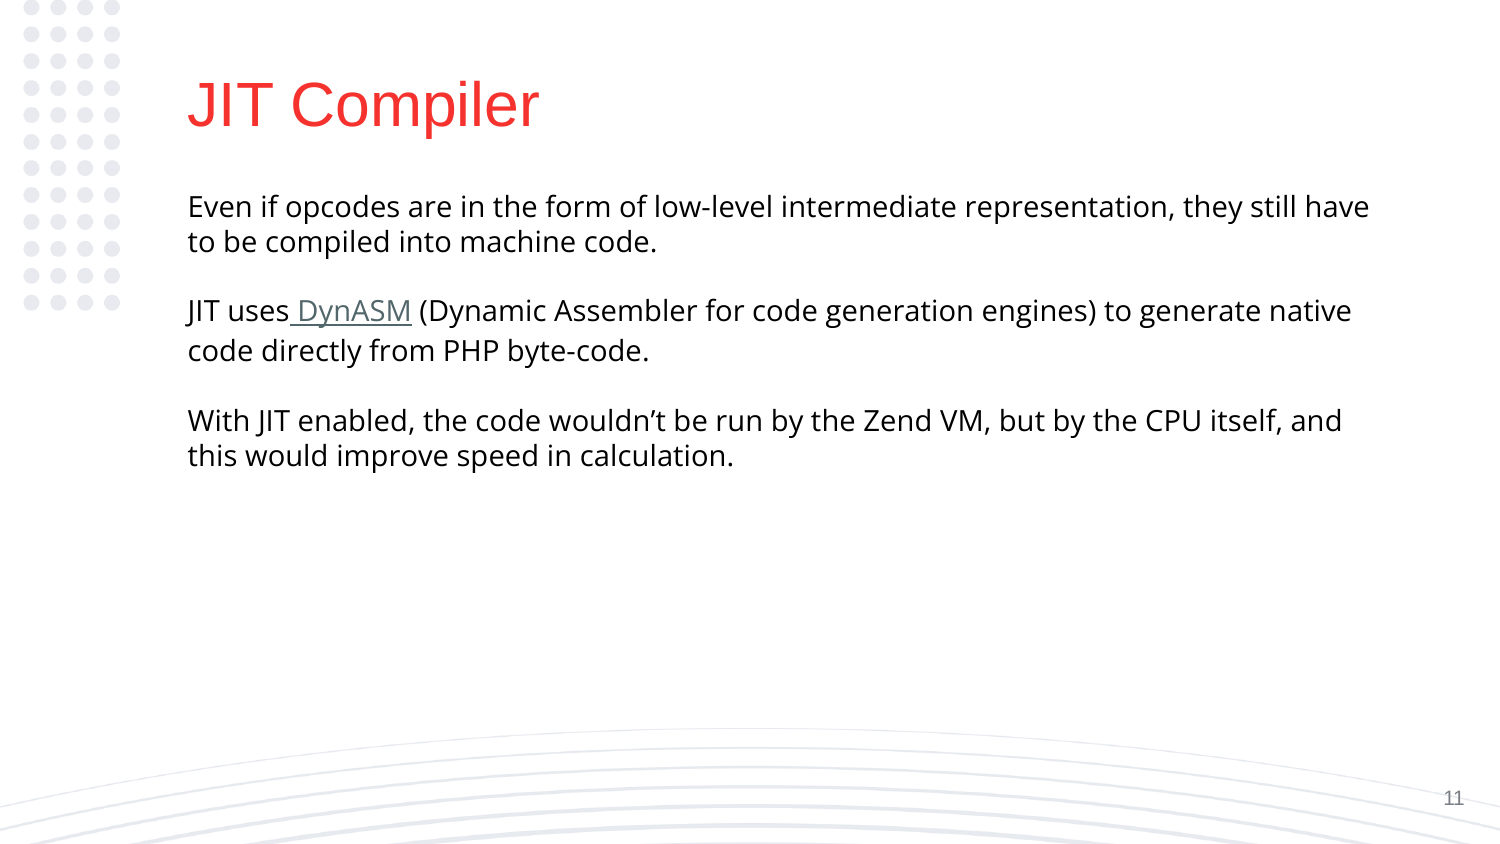

# JIT Compiler
Even if opcodes are in the form of low-level intermediate representation, they still have to be compiled into machine code.

JIT uses DynASM (Dynamic Assembler for code generation engines) to generate native code directly from PHP byte-code.

With JIT enabled, the code wouldn’t be run by the Zend VM, but by the CPU itself, and this would improve speed in calculation.
11